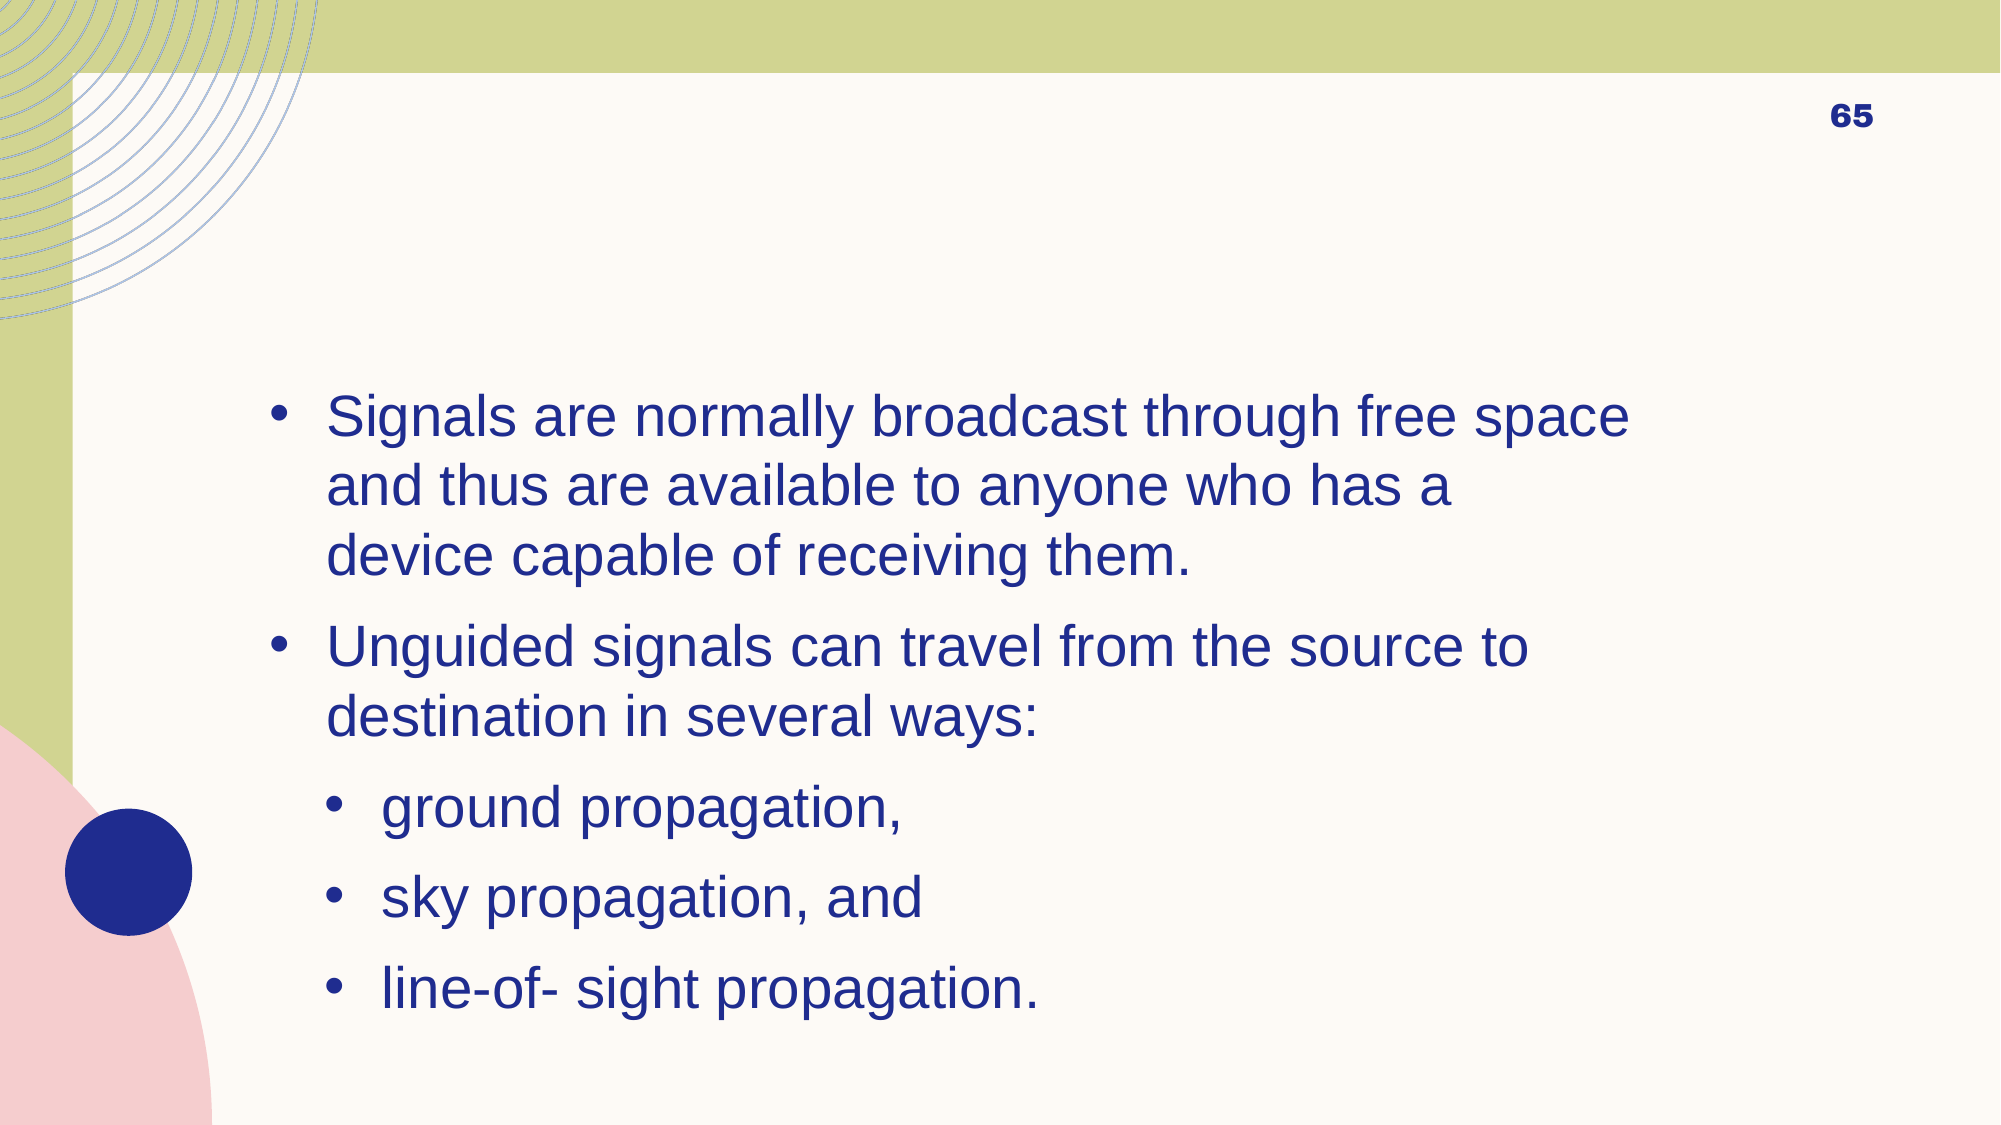

65
#
Signals are normally broadcast through free space and thus are available to anyone who has a device capable of receiving them.
Unguided signals can travel from the source to destination in several ways:
ground propagation,
sky propagation, and
line-of- sight propagation.